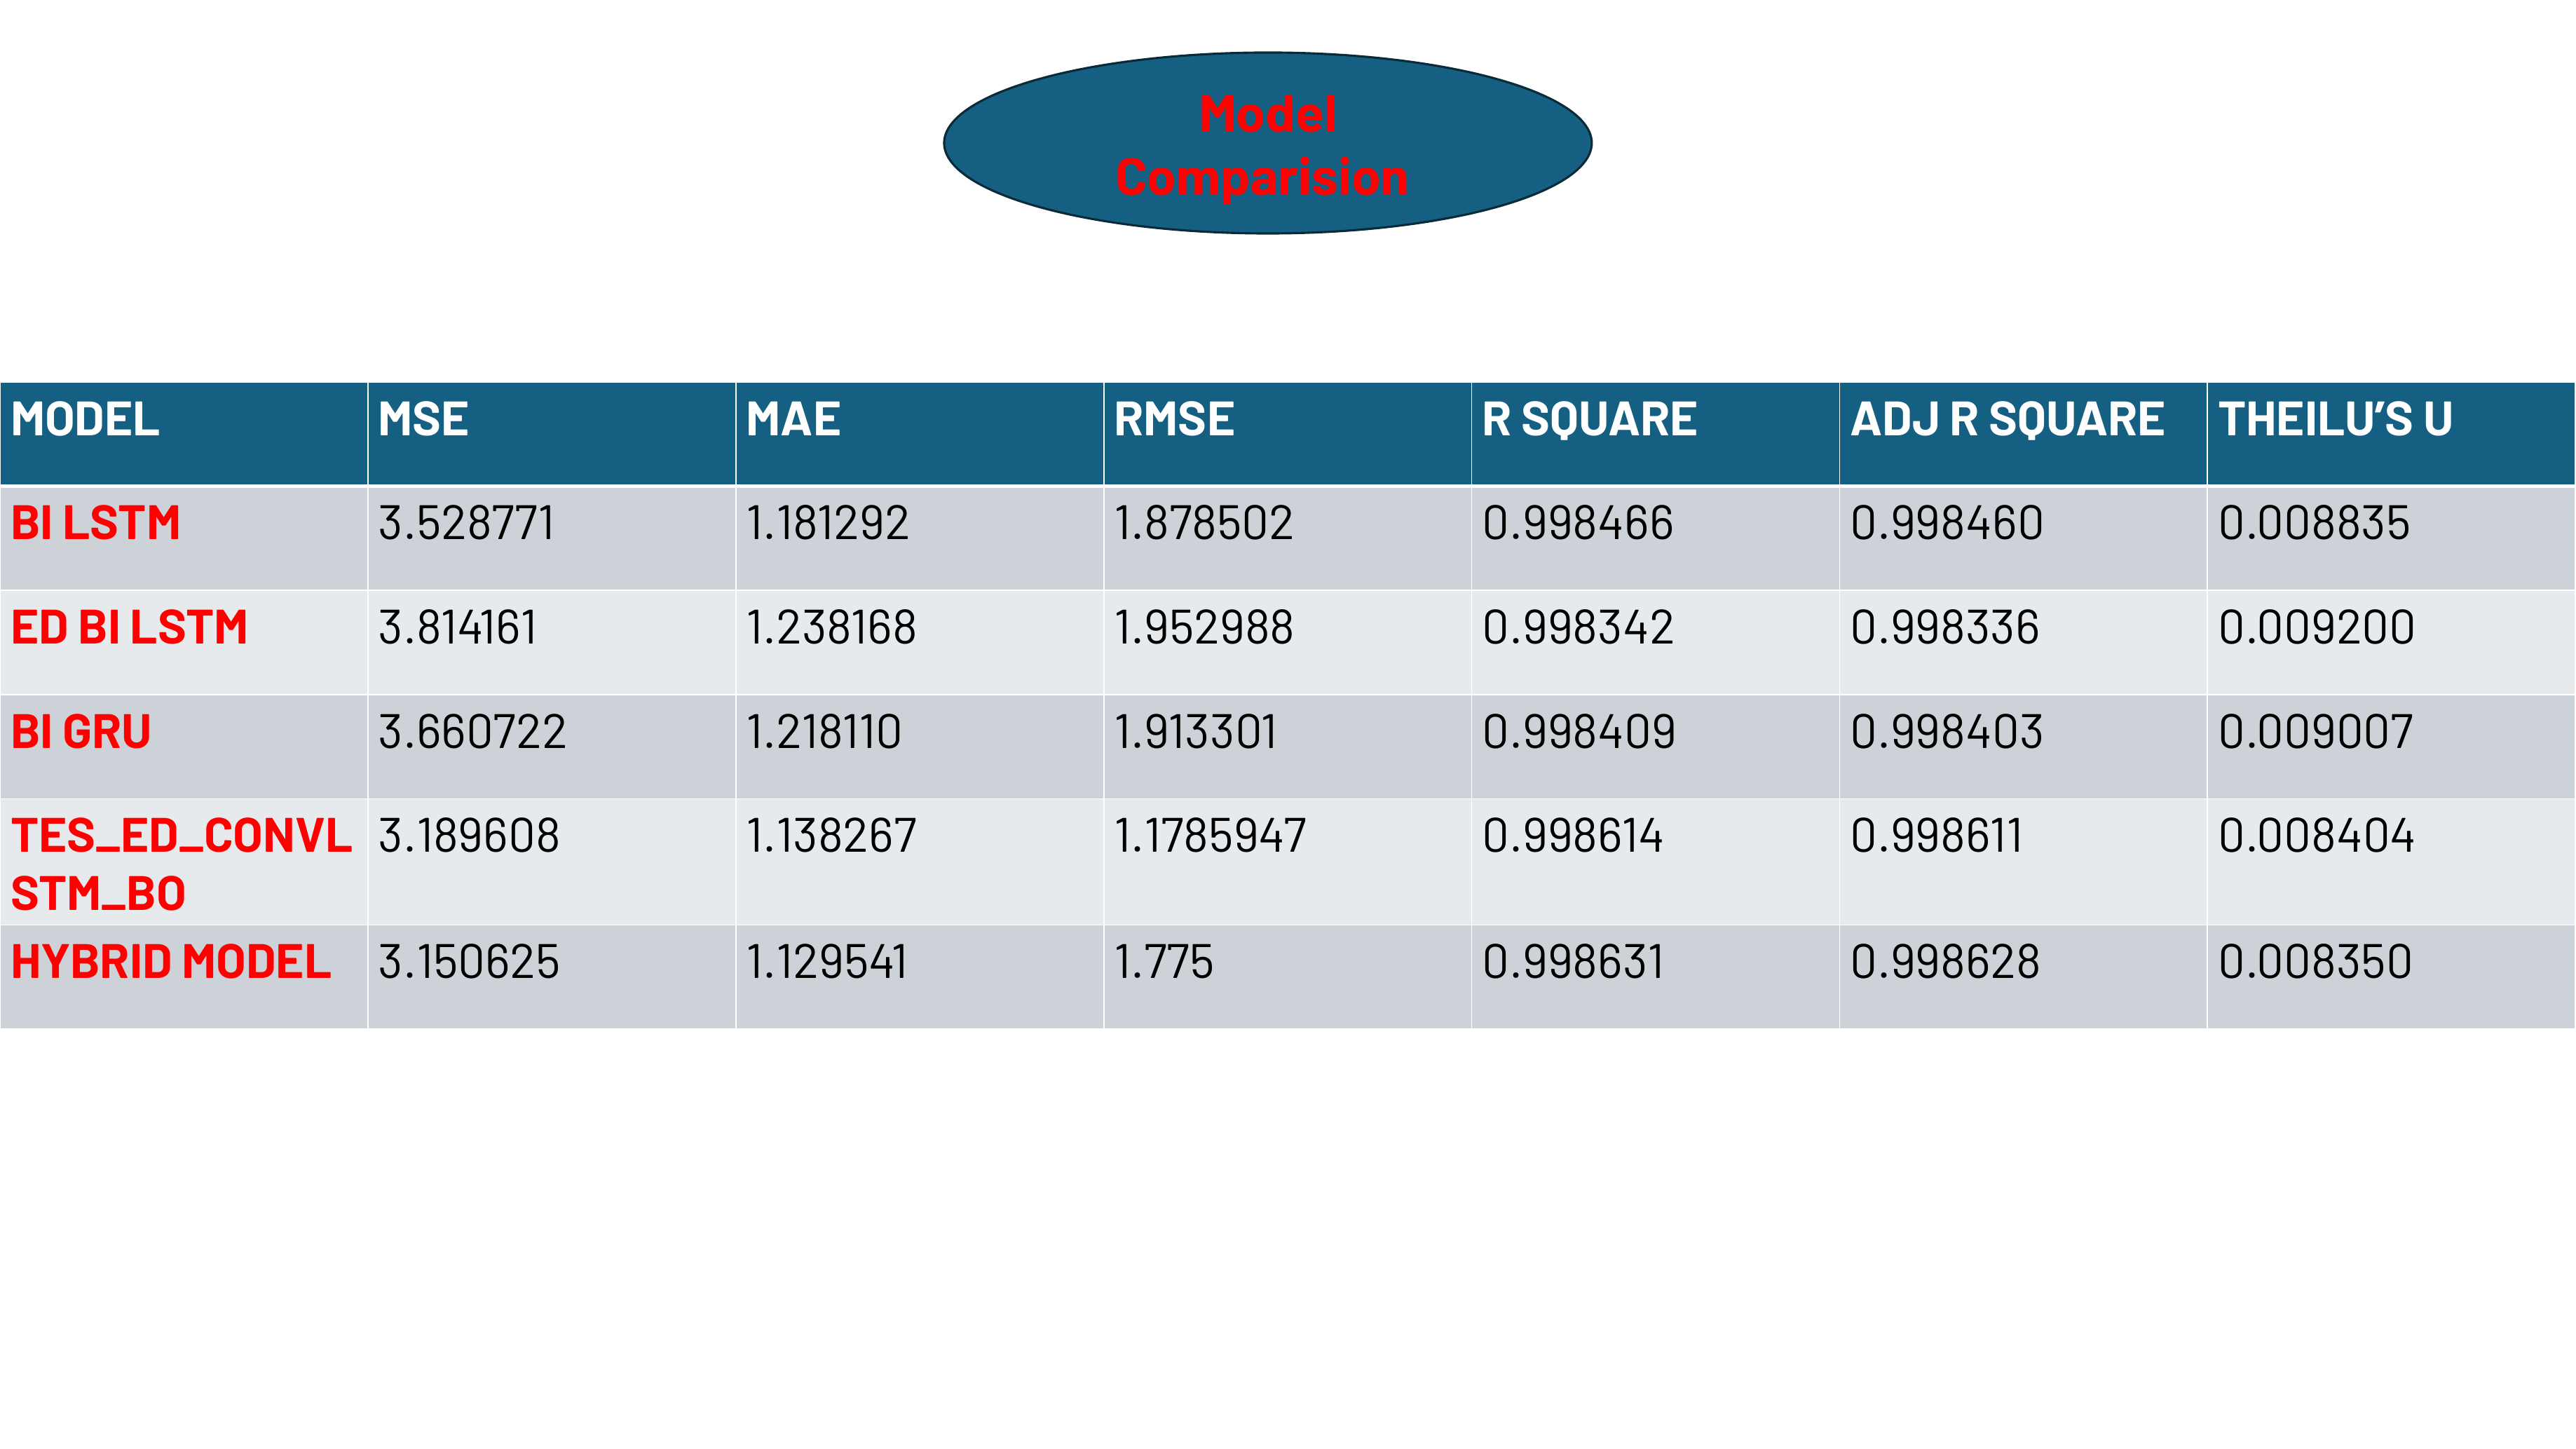

Model Comparision
| MODEL | MSE | MAE | RMSE | R SQUARE | ADJ R SQUARE | THEILU’S U |
| --- | --- | --- | --- | --- | --- | --- |
| BI LSTM | 3.528771 | 1.181292 | 1.878502 | 0.998466 | 0.998460 | 0.008835 |
| ED BI LSTM | 3.814161 | 1.238168 | 1.952988 | 0.998342 | 0.998336 | 0.009200 |
| BI GRU | 3.660722 | 1.218110 | 1.913301 | 0.998409 | 0.998403 | 0.009007 |
| TES\_ED\_CONVLSTM\_BO | 3.189608 | 1.138267 | 1.1785947 | 0.998614 | 0.998611 | 0.008404 |
| HYBRID MODEL | 3.150625 | 1.129541 | 1.775 | 0.998631 | 0.998628 | 0.008350 |